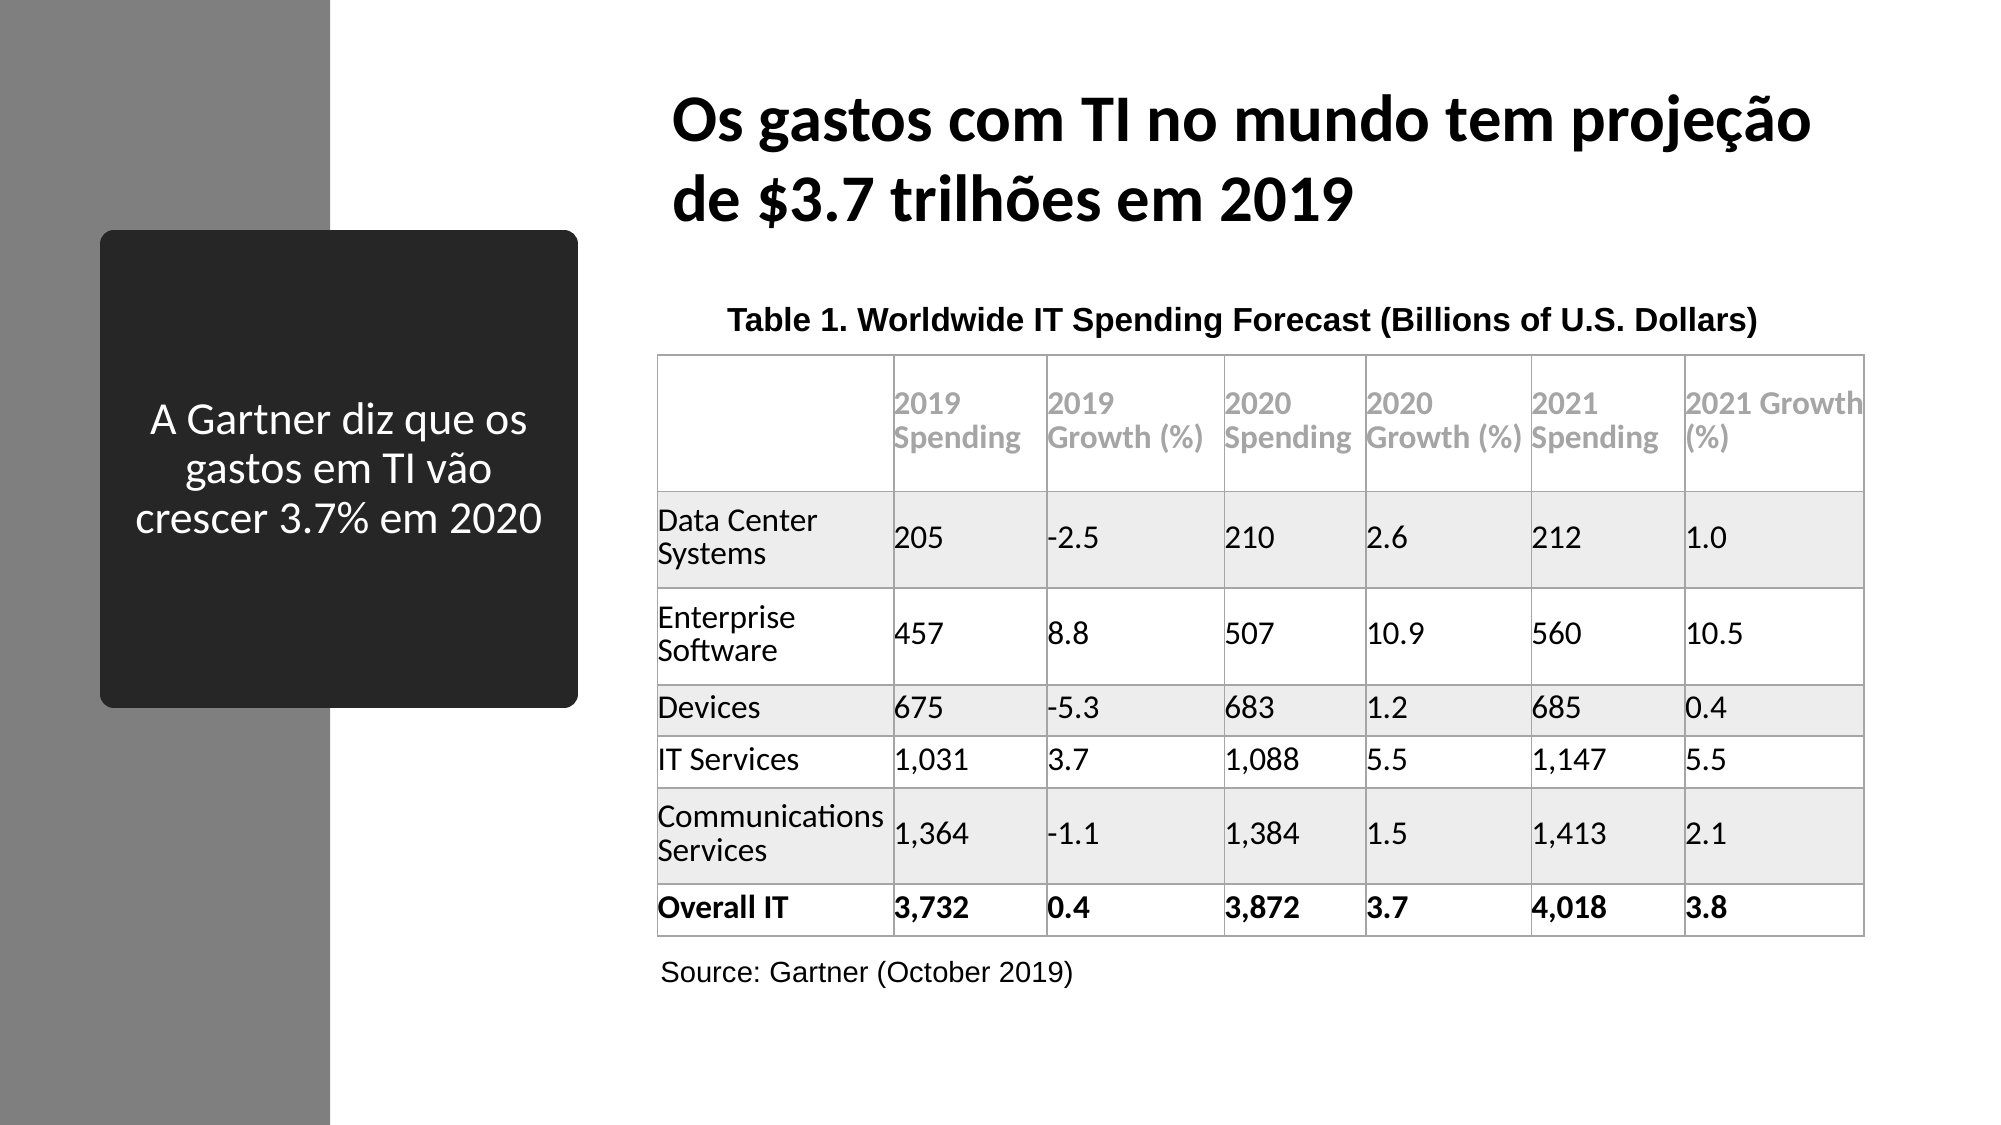

Os gastos com TI no mundo tem projeção
de $3.7 trilhões em 2019
# A Gartner diz que os gastos em TI vão crescer 3.7% em 2020
Table 1. Worldwide IT Spending Forecast (Billions of U.S. Dollars)
|  | 2019 Spending | 2019 Growth (%) | 2020 Spending | 2020 Growth (%) | 2021 Spending | 2021 Growth (%) |
| --- | --- | --- | --- | --- | --- | --- |
| Data Center Systems | 205 | -2.5 | 210 | 2.6 | 212 | 1.0 |
| Enterprise Software | 457 | 8.8 | 507 | 10.9 | 560 | 10.5 |
| Devices | 675 | -5.3 | 683 | 1.2 | 685 | 0.4 |
| IT Services | 1,031 | 3.7 | 1,088 | 5.5 | 1,147 | 5.5 |
| Communications Services | 1,364 | -1.1 | 1,384 | 1.5 | 1,413 | 2.1 |
| Overall IT | 3,732 | 0.4 | 3,872 | 3.7 | 4,018 | 3.8 |
Source: Gartner (October 2019)